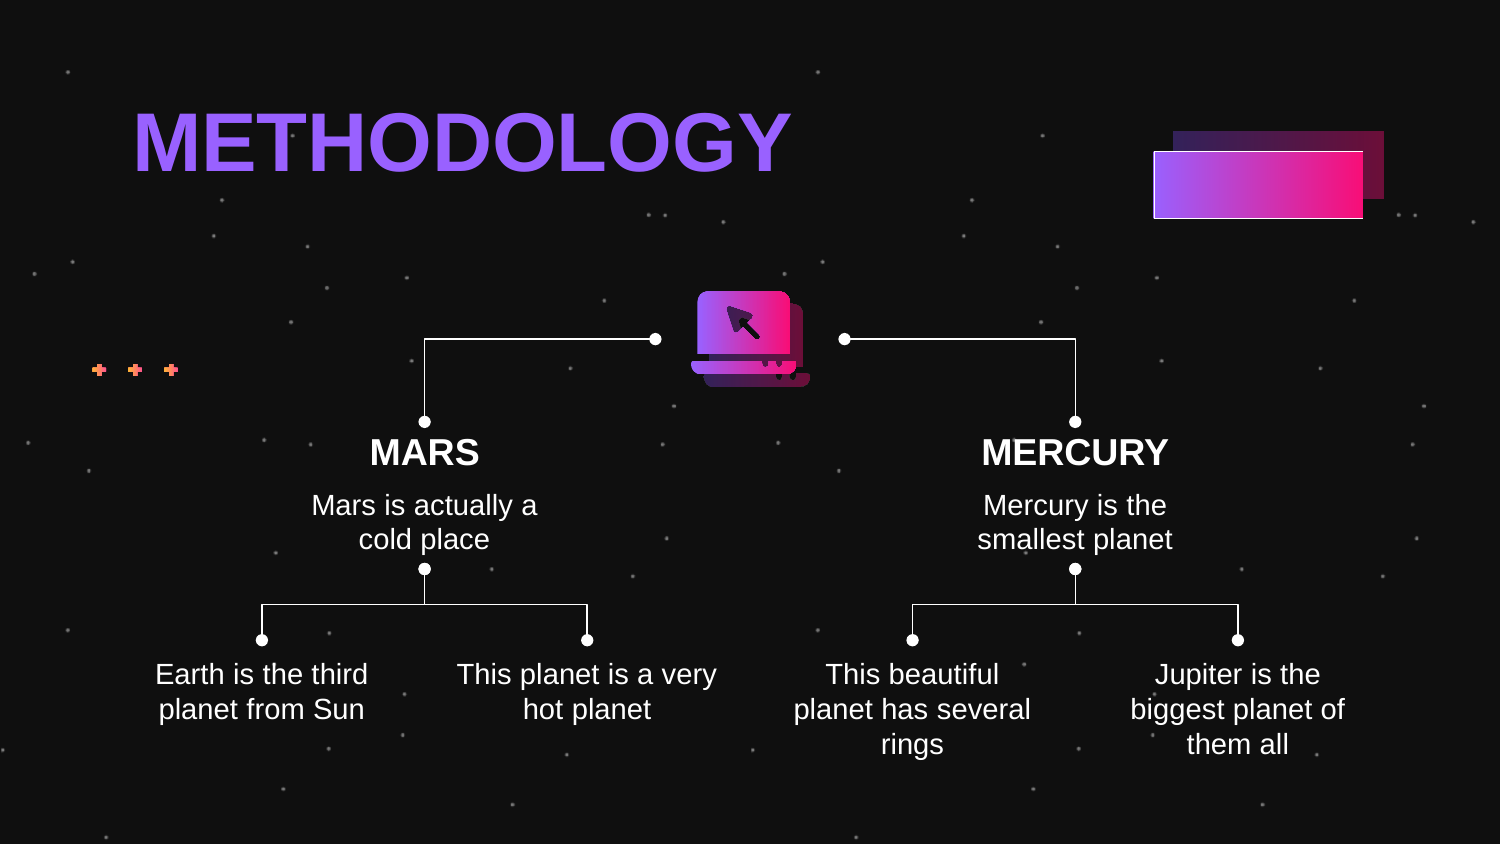

# METHODOLOGY

MARS
MERCURY
Mars is actually a cold place
Mercury is the smallest planet
Earth is the third planet from Sun
This planet is a very hot planet
This beautiful planet has several rings
Jupiter is the biggest planet of them all